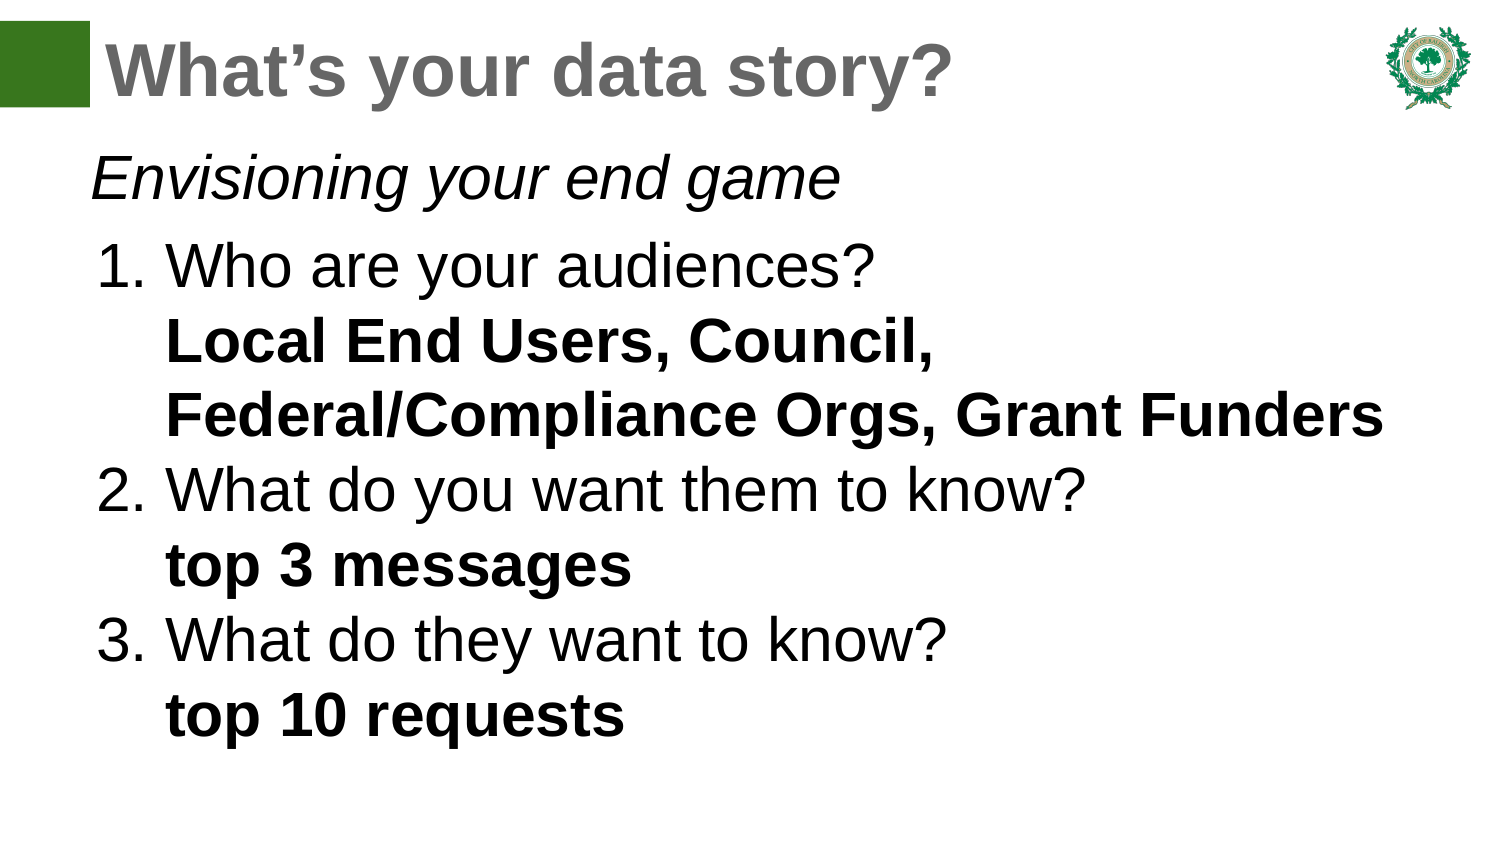

# What’s your data story?
Envisioning your end game
Who are your audiences?
Local End Users, Council, Federal/Compliance Orgs, Grant Funders
What do you want them to know?
top 3 messages
What do they want to know?
top 10 requests